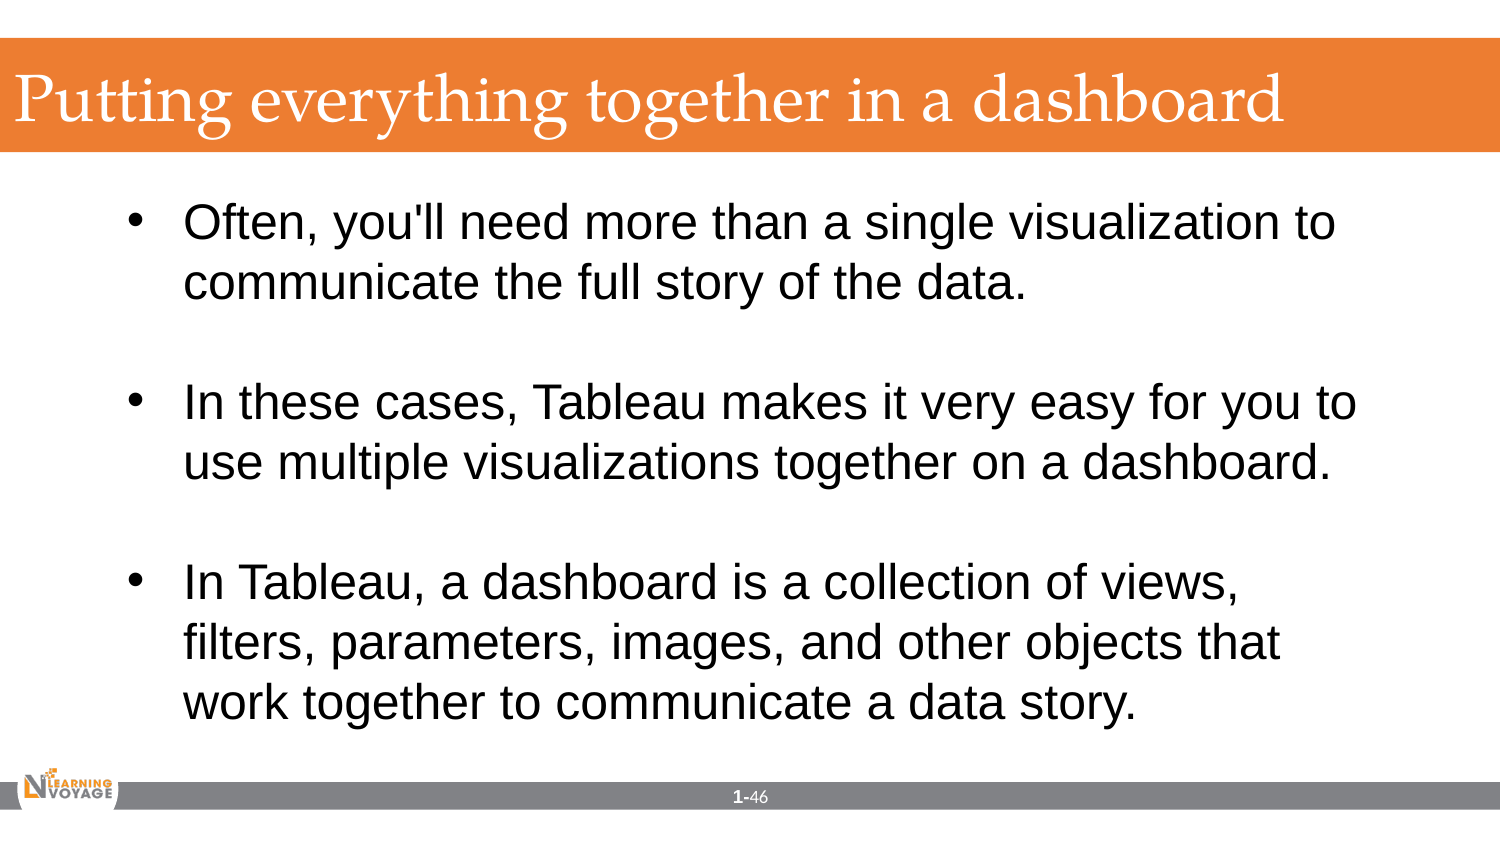

Putting everything together in a dashboard
Often, you'll need more than a single visualization to communicate the full story of the data.

In these cases, Tableau makes it very easy for you to use multiple visualizations together on a dashboard.

In Tableau, a dashboard is a collection of views, filters, parameters, images, and other objects that work together to communicate a data story.
1-46